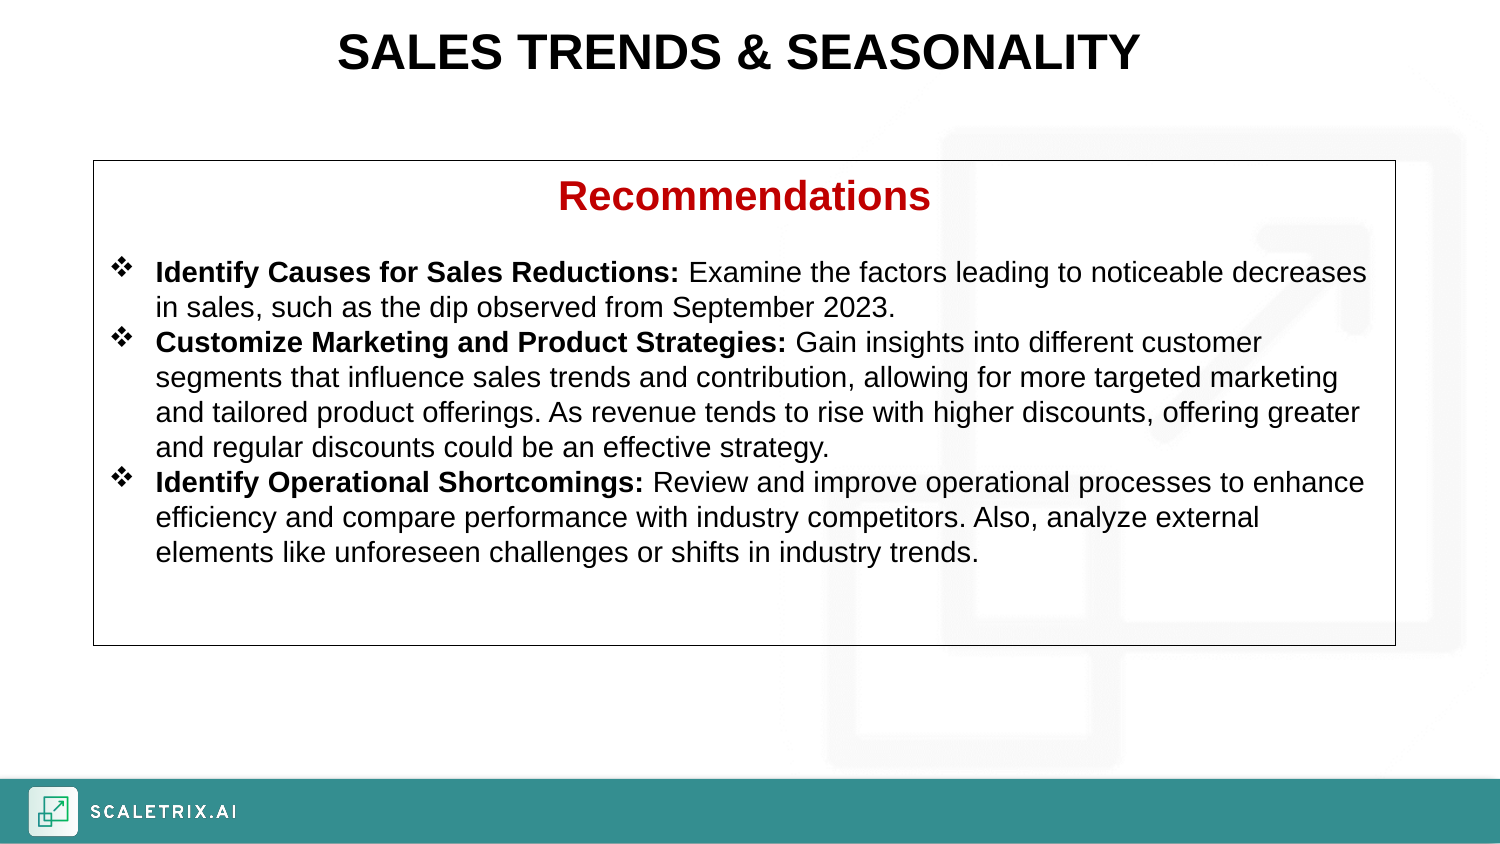

SALES TRENDS & SEASONALITY
Recommendations

Identify Causes for Sales Reductions: Examine the factors leading to noticeable decreases in sales, such as the dip observed from September 2023.
Customize Marketing and Product Strategies: Gain insights into different customer segments that influence sales trends and contribution, allowing for more targeted marketing and tailored product offerings. As revenue tends to rise with higher discounts, offering greater and regular discounts could be an effective strategy.
Identify Operational Shortcomings: Review and improve operational processes to enhance efficiency and compare performance with industry competitors. Also, analyze external elements like unforeseen challenges or shifts in industry trends.